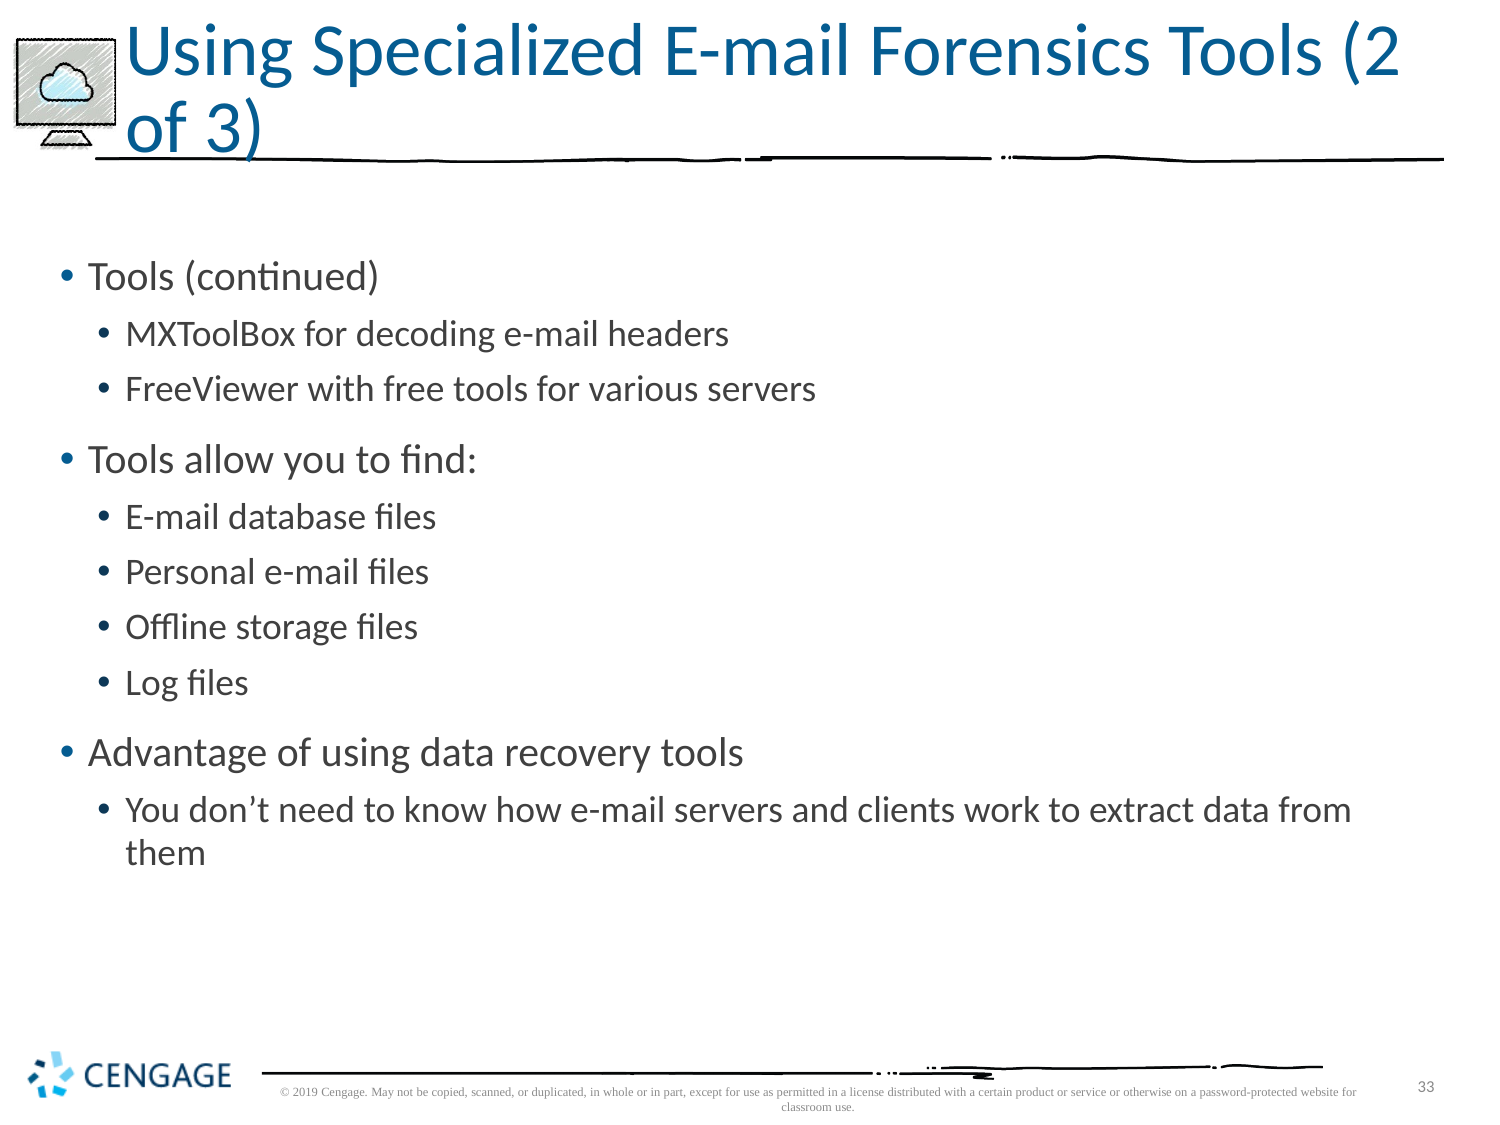

# Using Specialized E-mail Forensics Tools (2 of 3)
Tools (continued)
MXToolBox for decoding e-mail headers
FreeViewer with free tools for various servers
Tools allow you to find:
E-mail database files
Personal e-mail files
Offline storage files
Log files
Advantage of using data recovery tools
You don’t need to know how e-mail servers and clients work to extract data from them

© 2019 Cengage. May not be copied, scanned, or duplicated, in whole or in part, except for use as permitted in a license distributed with a certain product or service or otherwise on a password-protected website for classroom use.